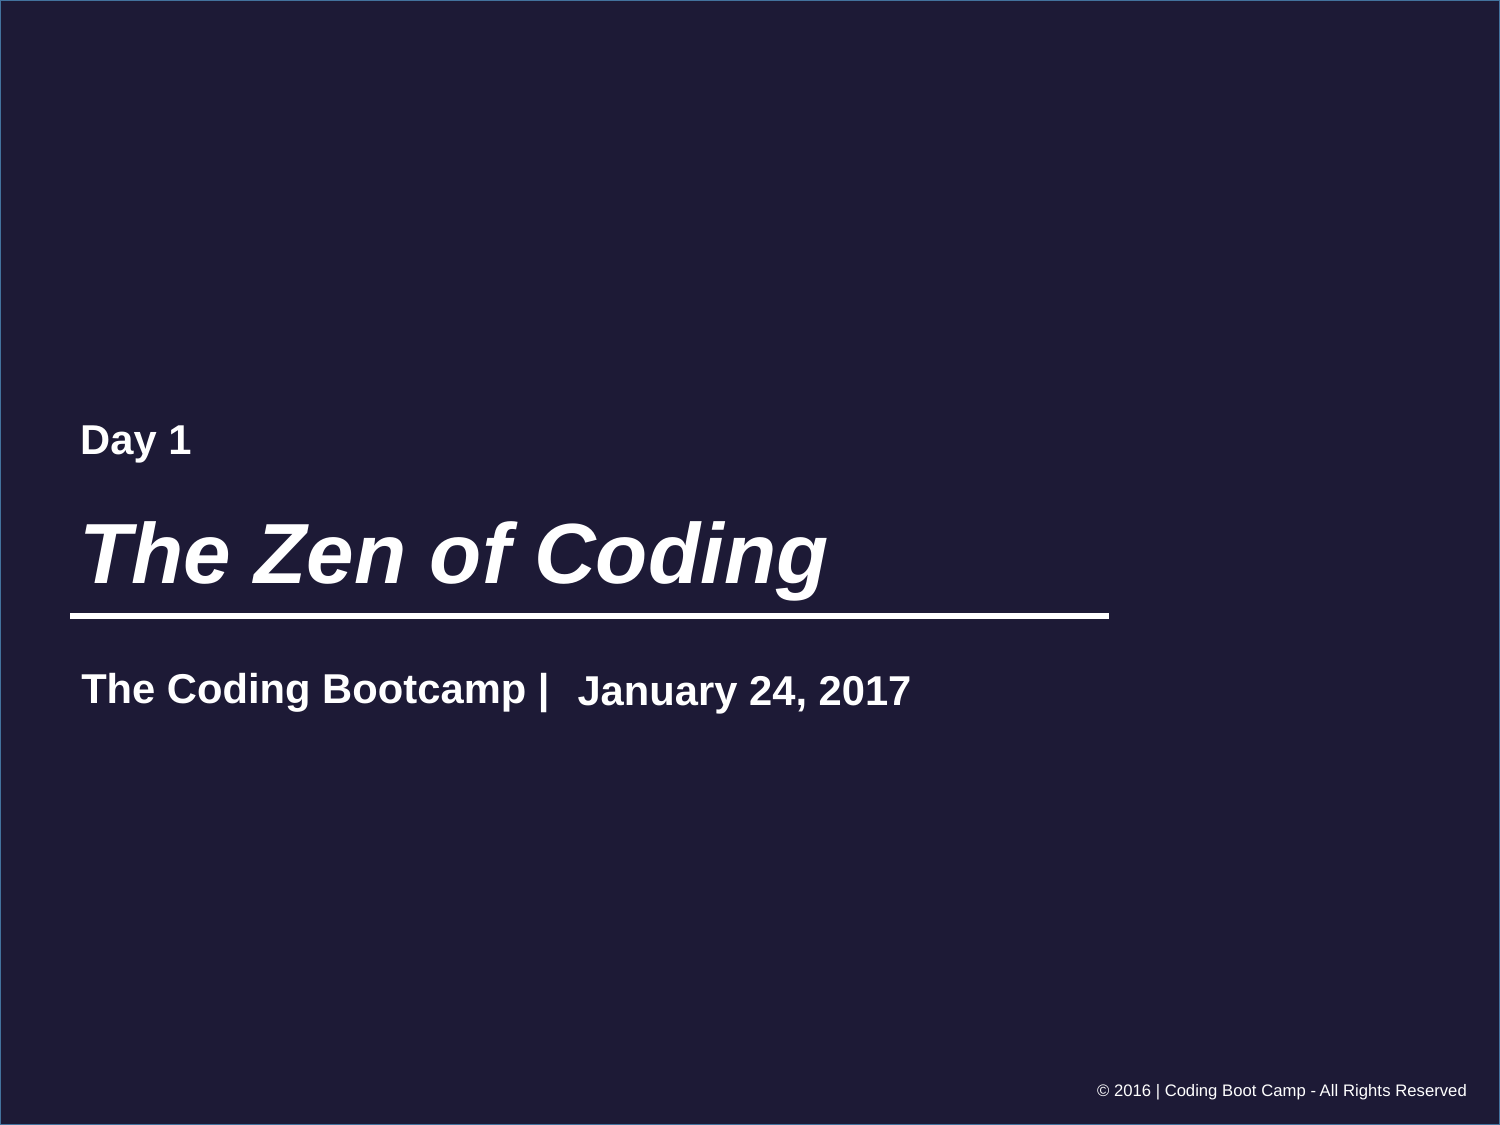

Day 1

# The Zen of Coding
January 24, 2017